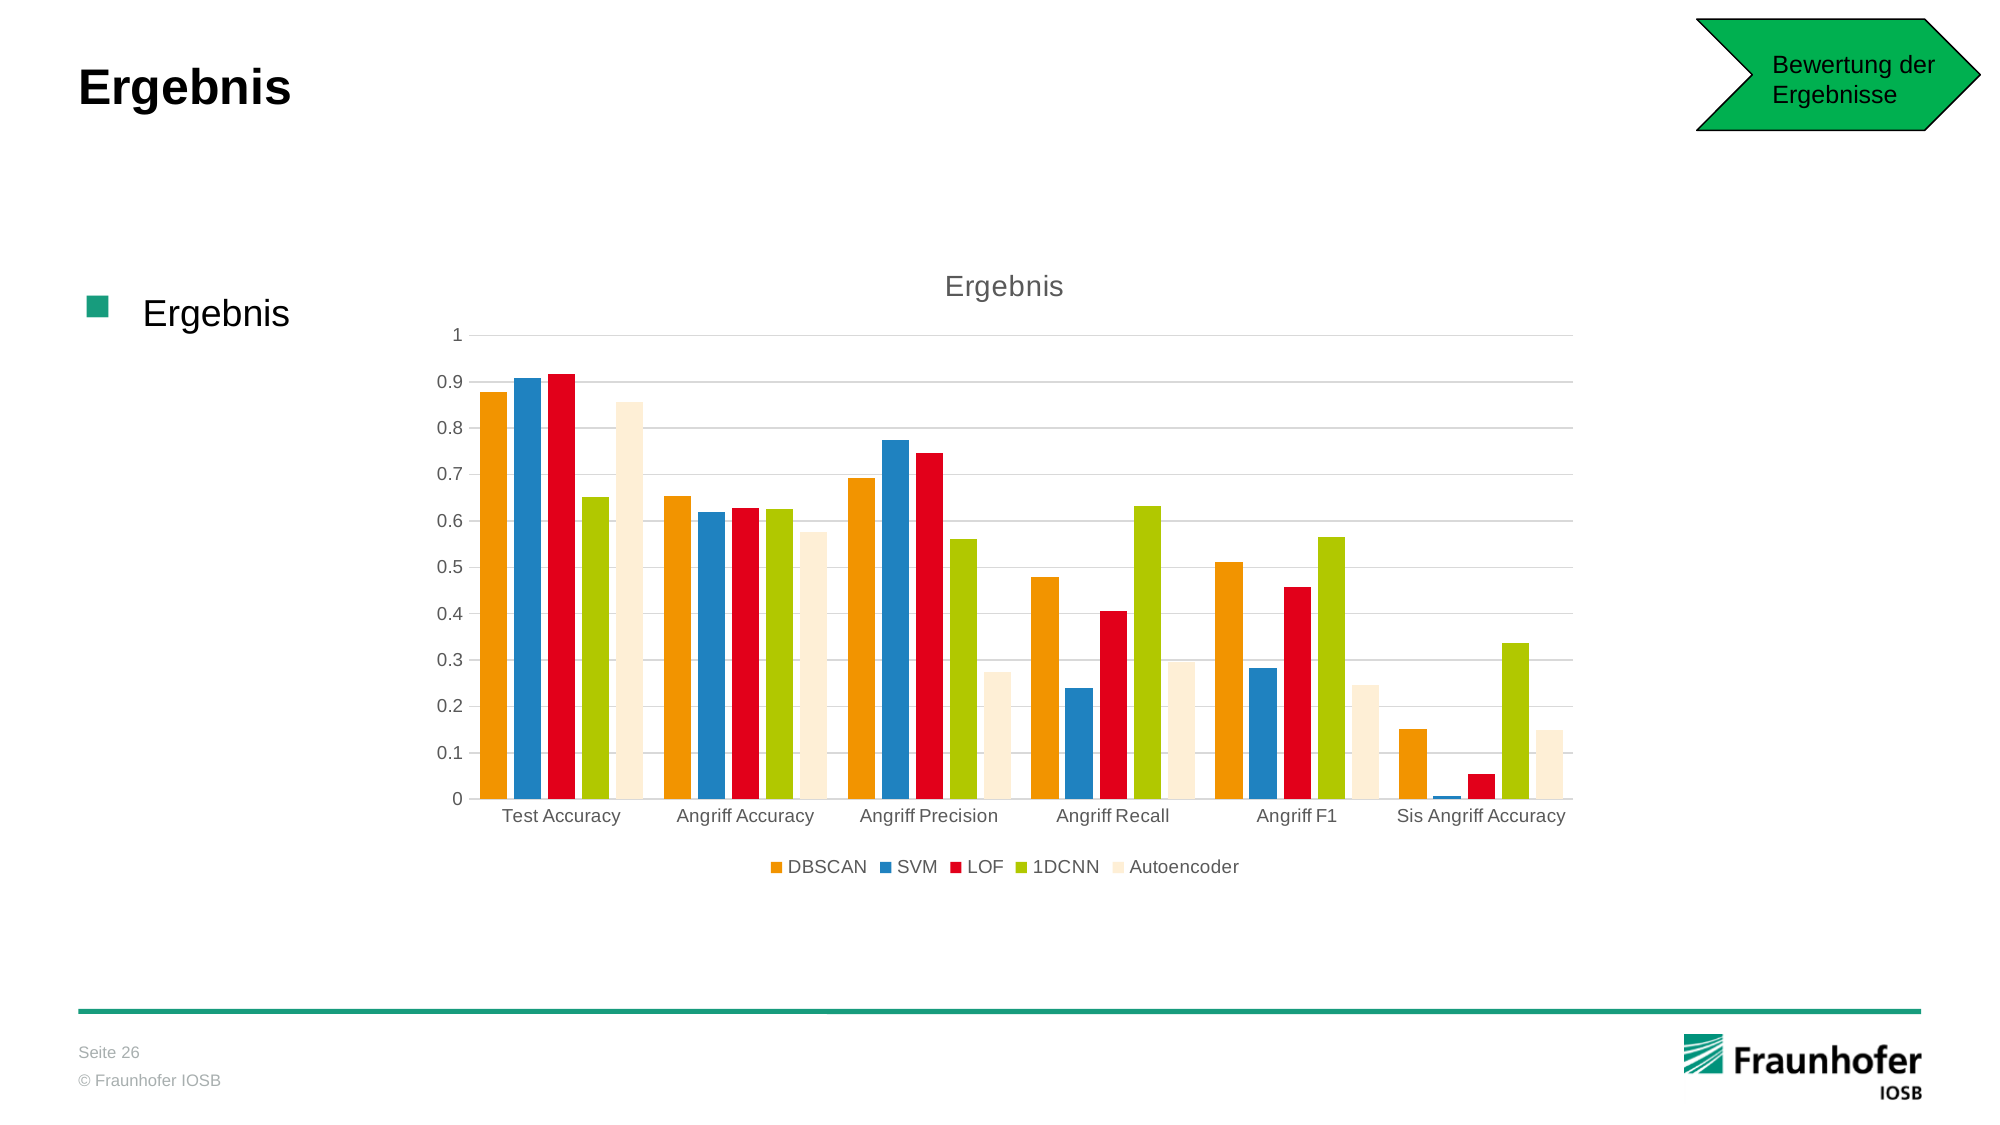

Bewertung der Ergebnisse
# Ergebnis

### Chart: Ergebnis

| Category |  |  |  |  |  |
|---|---|---|---|---|---|
| Test Accuracy | 0.87731343283582 | 0.907295081967213 | 0.916188524590164 | 0.651333641215106 | 0.856275699013157 |
| Angriff Accuracy | 0.6530808080808077 | 0.62016835016835 | 0.628350168350168 | 0.6259338450292395 | 0.576998340201465 |
| Angriff Precision | 0.6929094968590288 | 0.7745098039215685 | 0.7469801805158492 | 0.5613885561440637 | 0.2741964509123051 |
| Angriff Recall | 0.47882278820956053 | 0.23964790829854518 | 0.40590736575717384 | 0.6318616587062681 | 0.2956536487476455 |
| Angriff F1 | 0.5107637538644857 | 0.282779865076835 | 0.4582029808903643 | 0.5648016301792543 | 0.24534696734226633 |
| Sis Angriff Accuracy | 0.15101010101010096 | 0.0060606060606060545 | 0.054040404040404 | 0.33769736842105247 | 0.149400755494505 |
Ergebnis
Seite 26